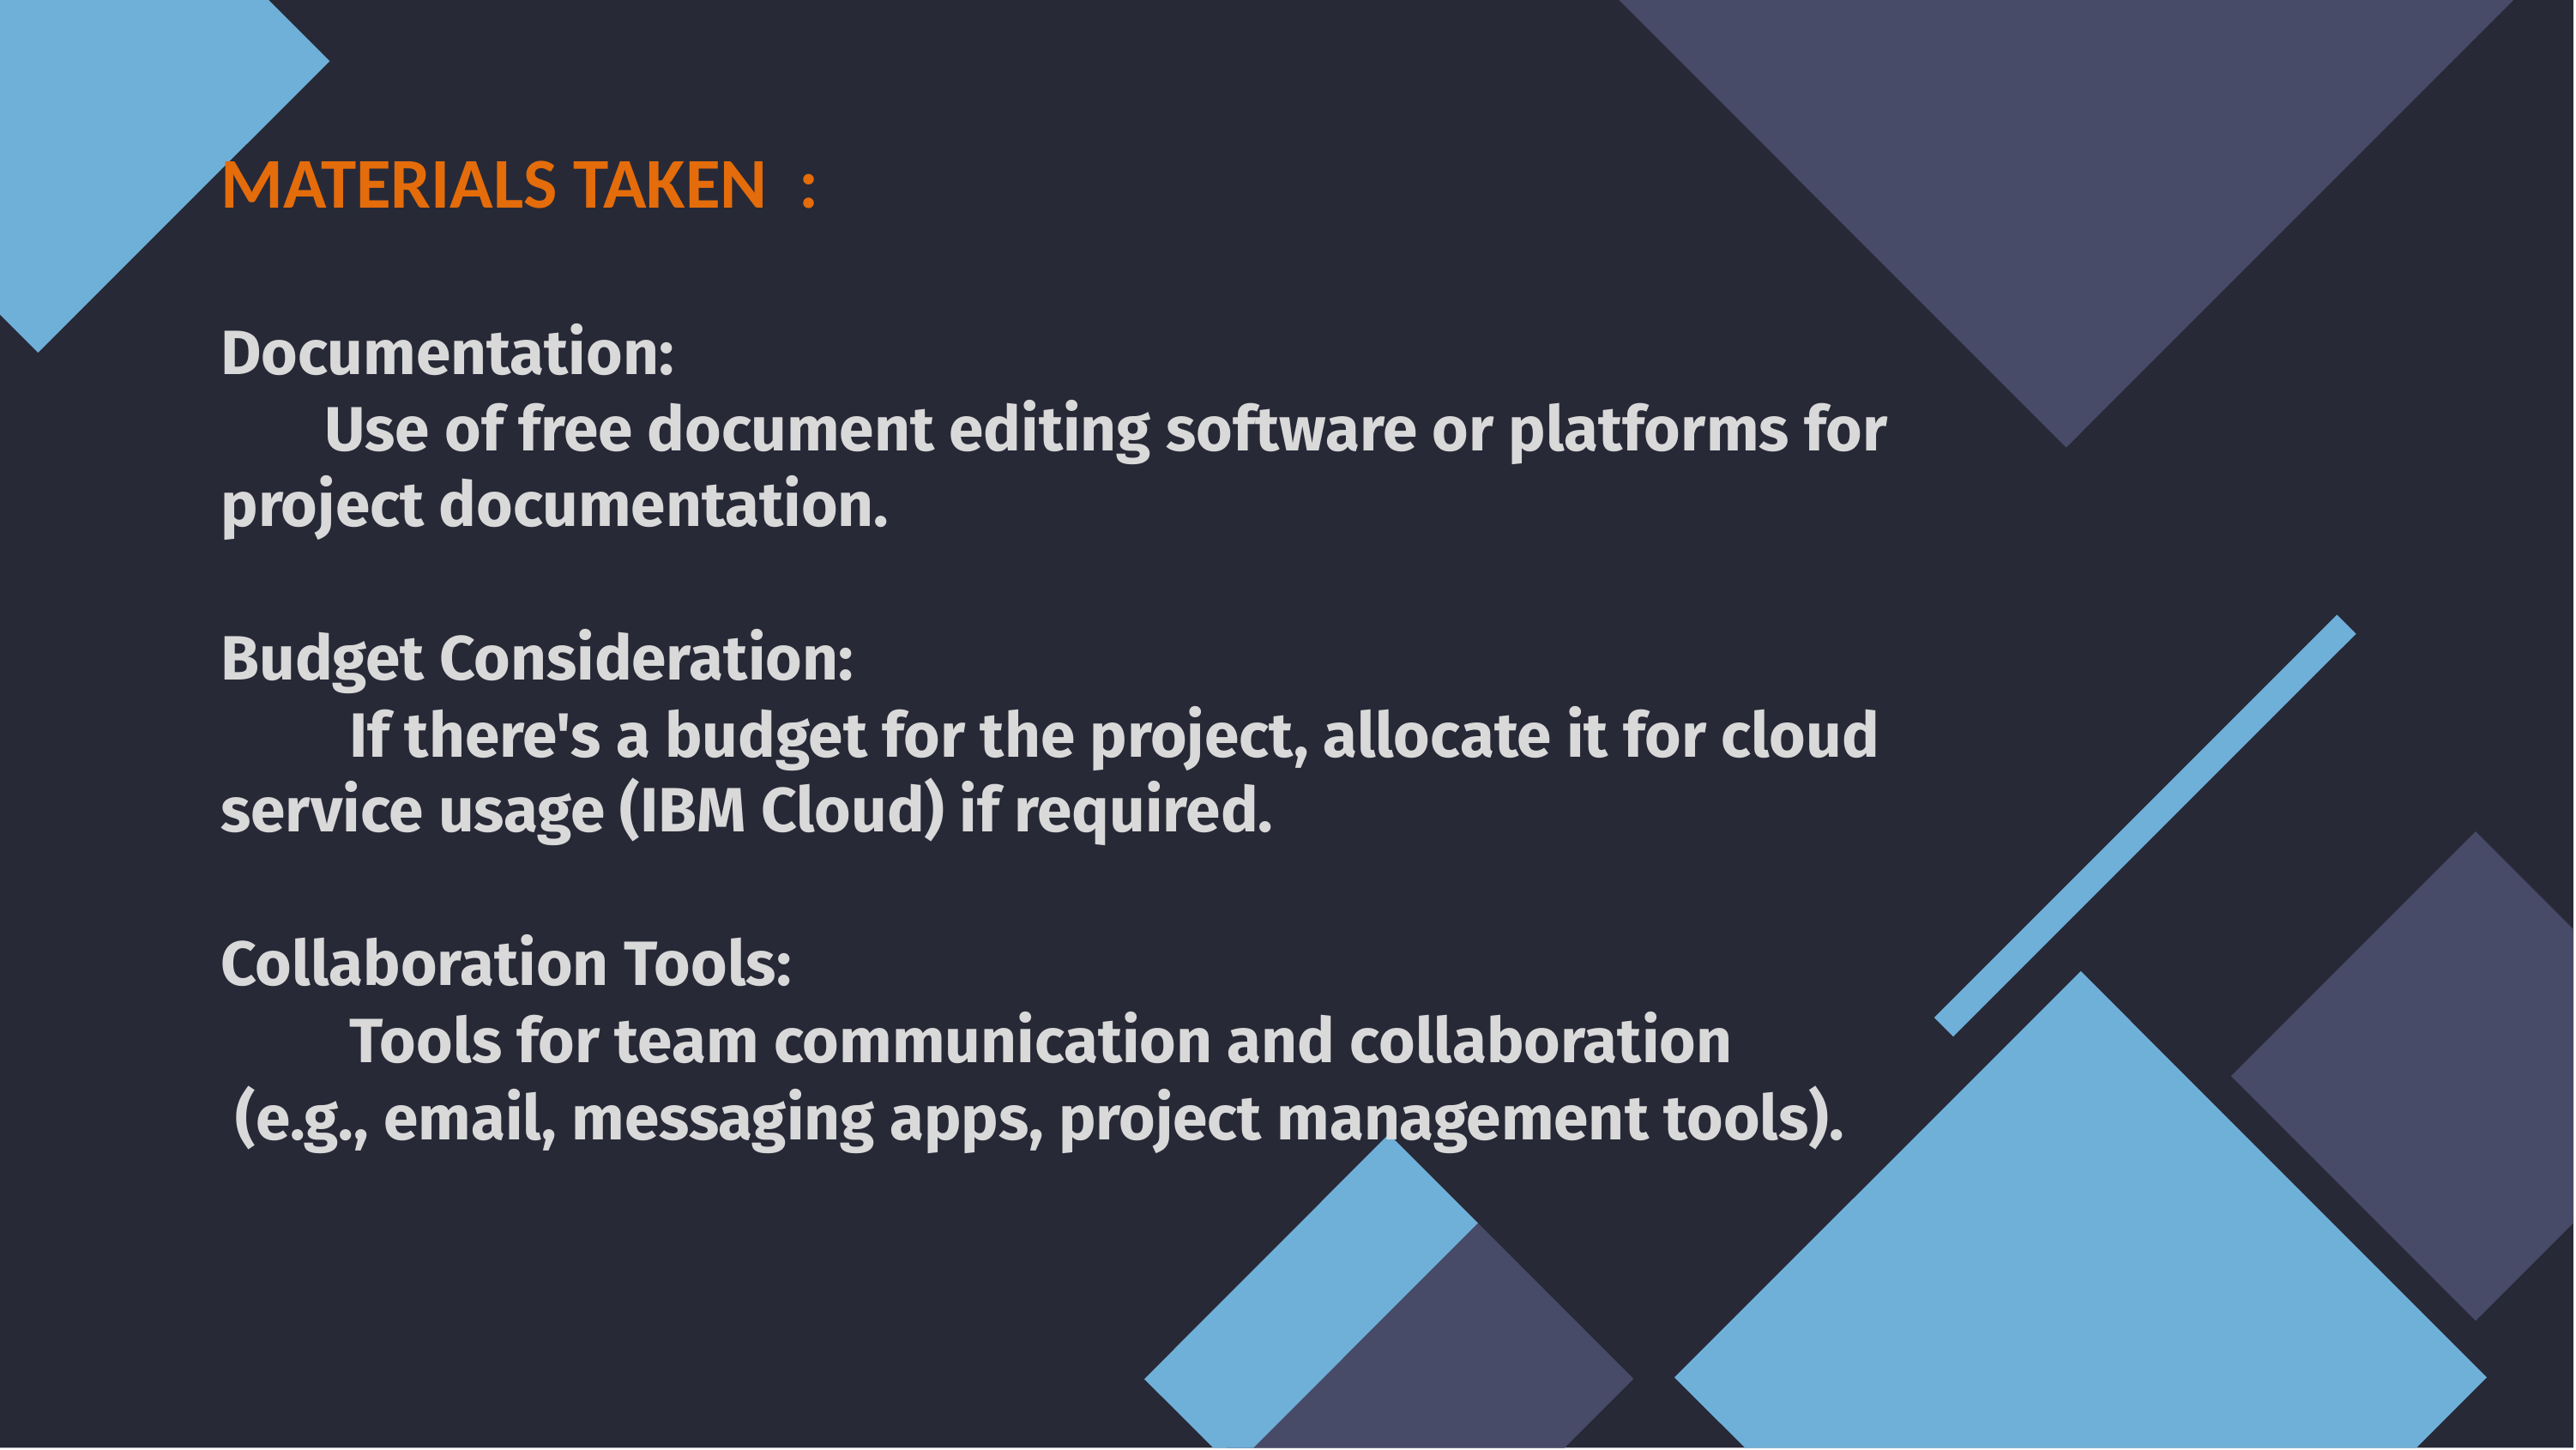

MATERIALS TAKEN  :

Documentation:
       Use of free document editing software or platforms for project documentation.

Budget Consideration:
	If there's a budget for the project, allocate it for cloud service usage (IBM Cloud) if required.

Collaboration Tools:
	Tools for team communication and collaboration
 (e.g., email, messaging apps, project management tools).